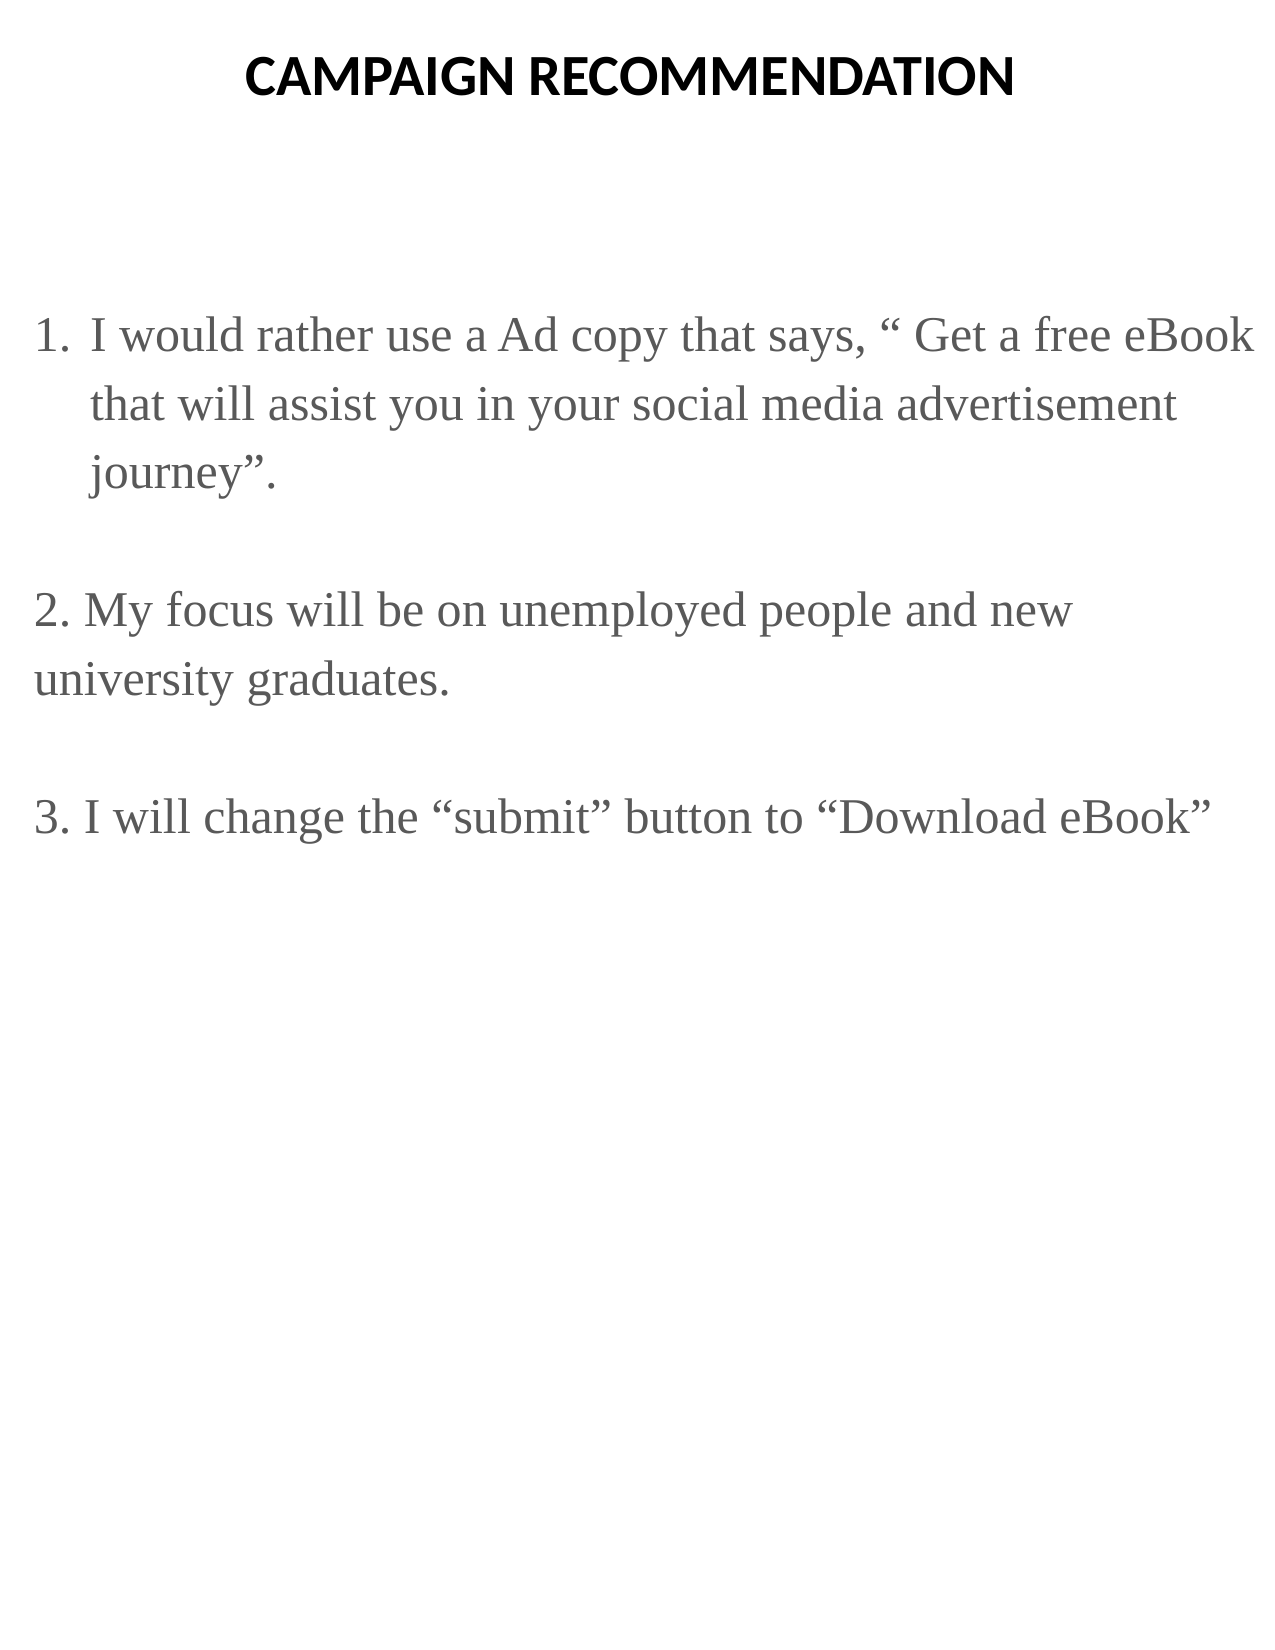

# CAMPAIGN RECOMMENDATION
I would rather use a Ad copy that says, “ Get a free eBook that will assist you in your social media advertisement journey”.

2. My focus will be on unemployed people and new university graduates.

3. I will change the “submit” button to “Download eBook”